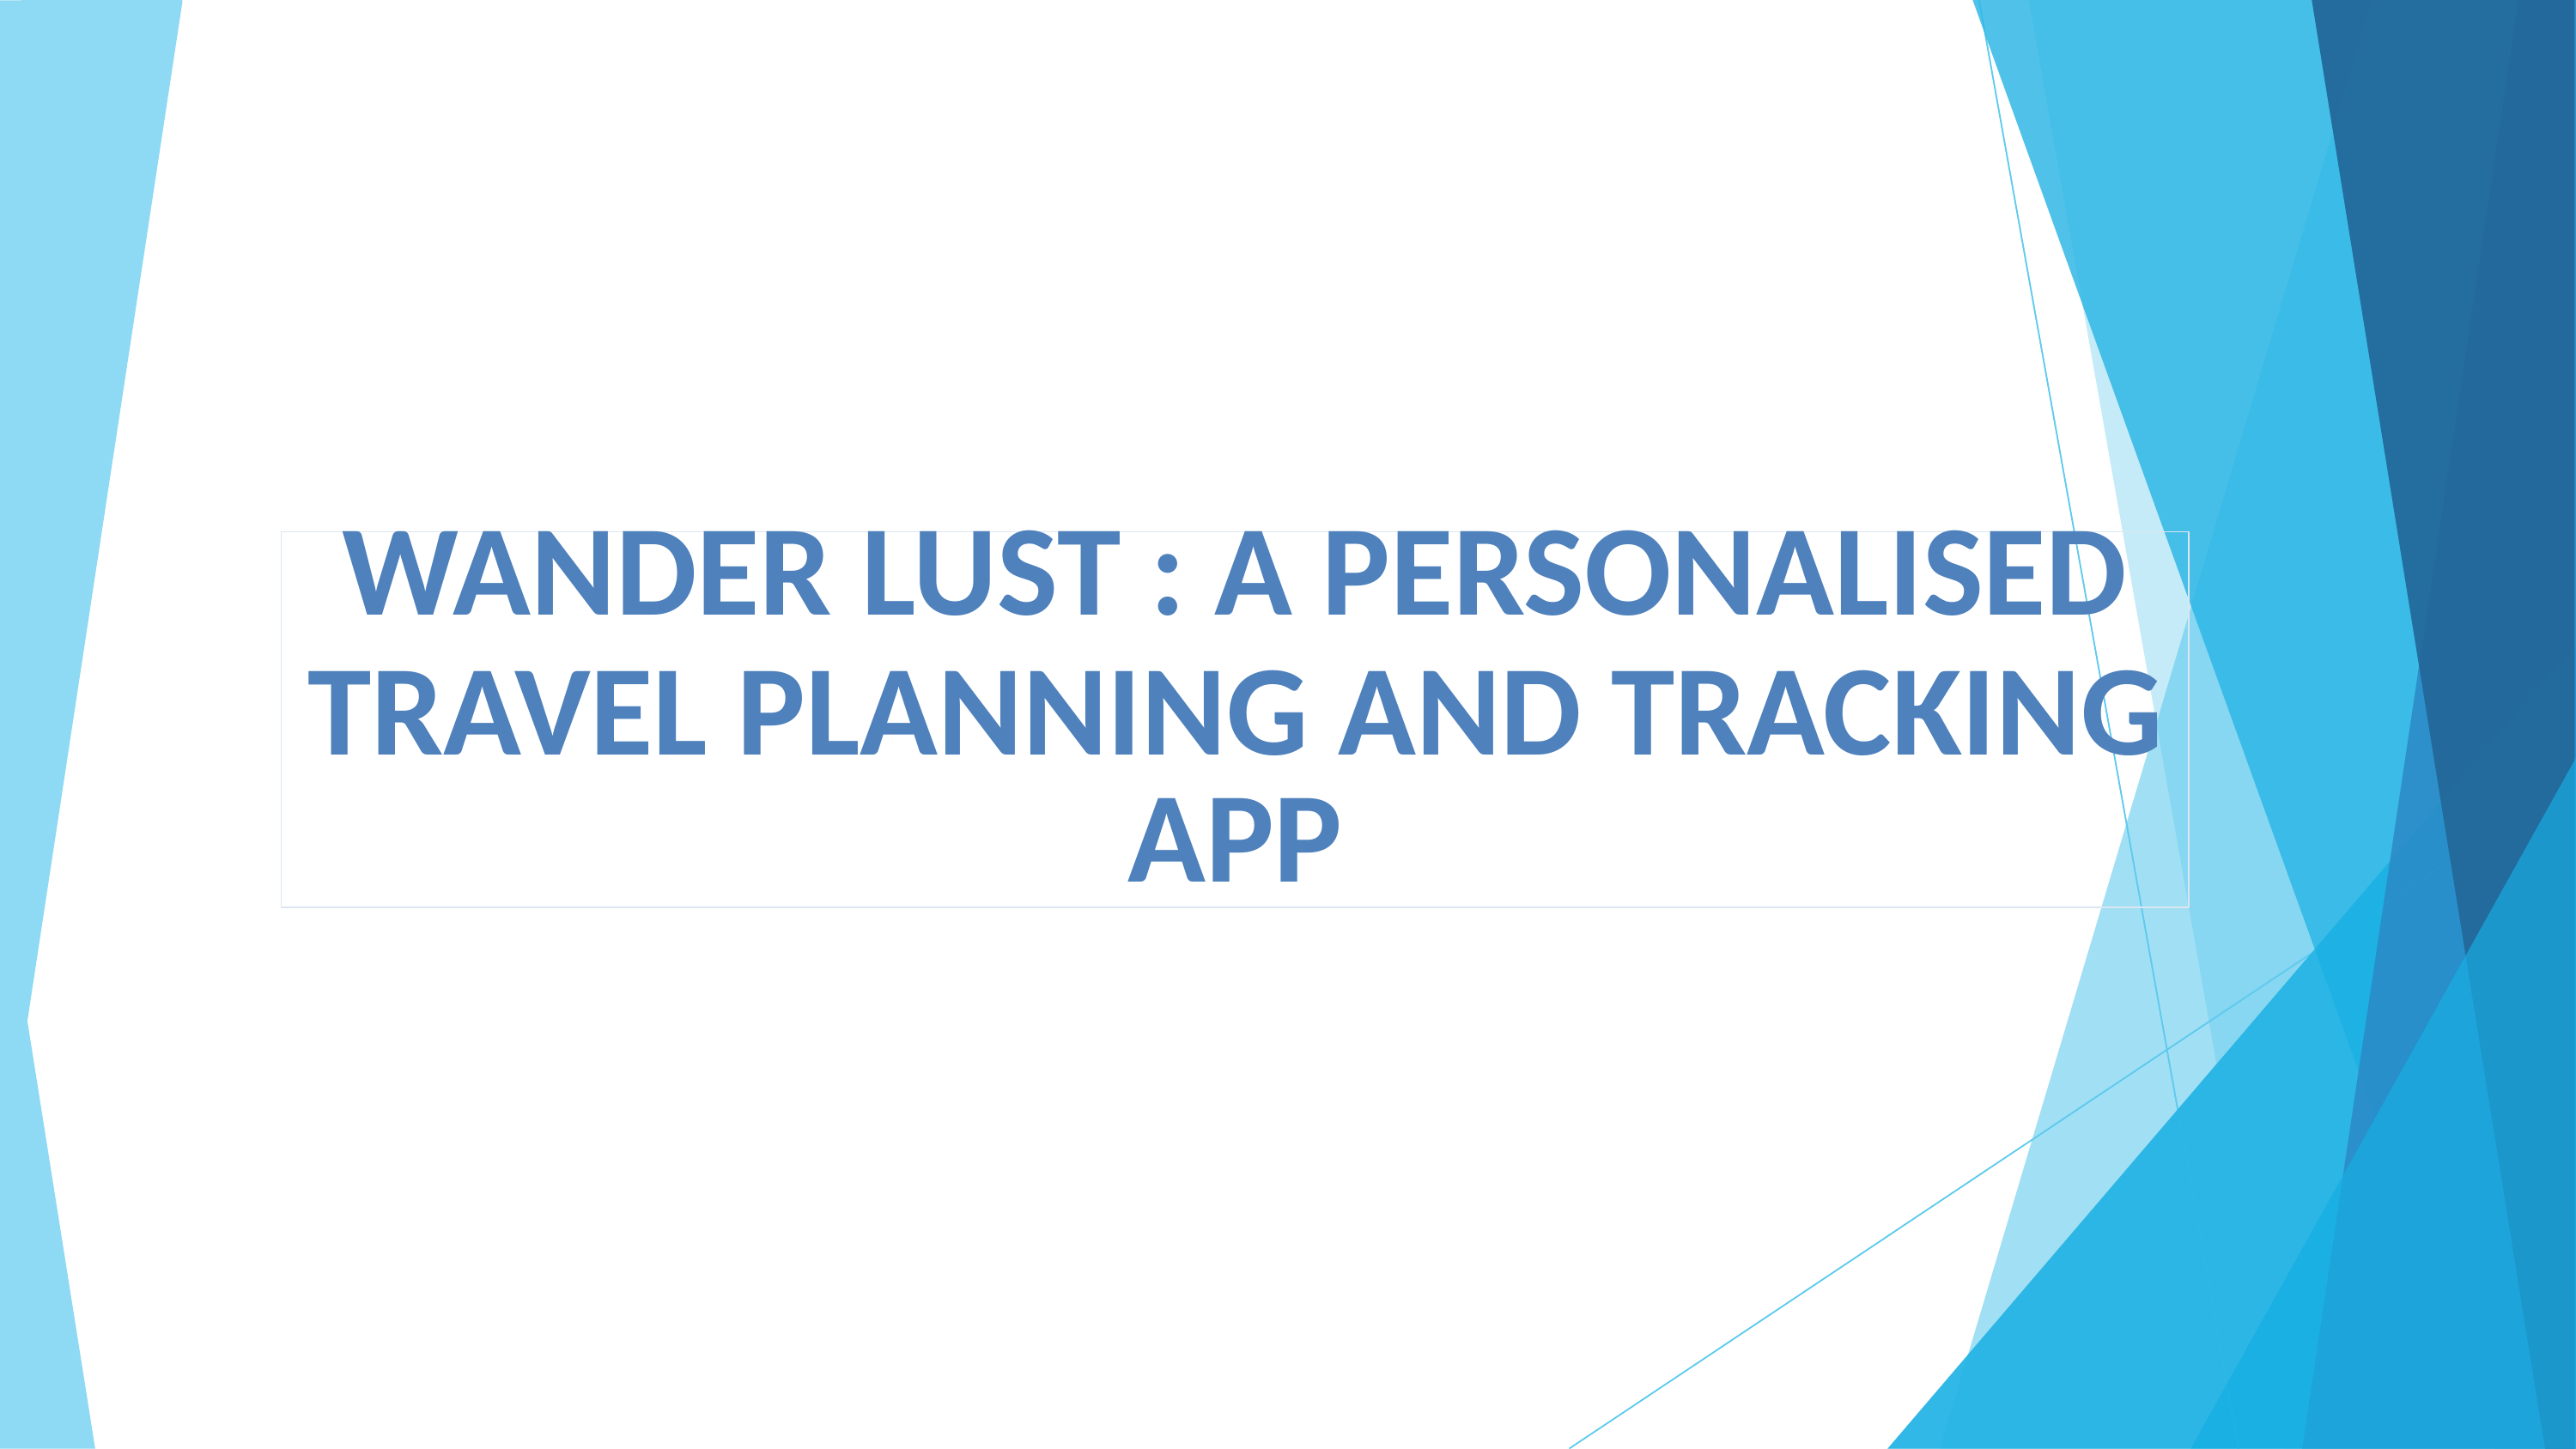

WANDER LUST : A PERSONALISED
TRAVEL PLANNING AND TRACKING APP